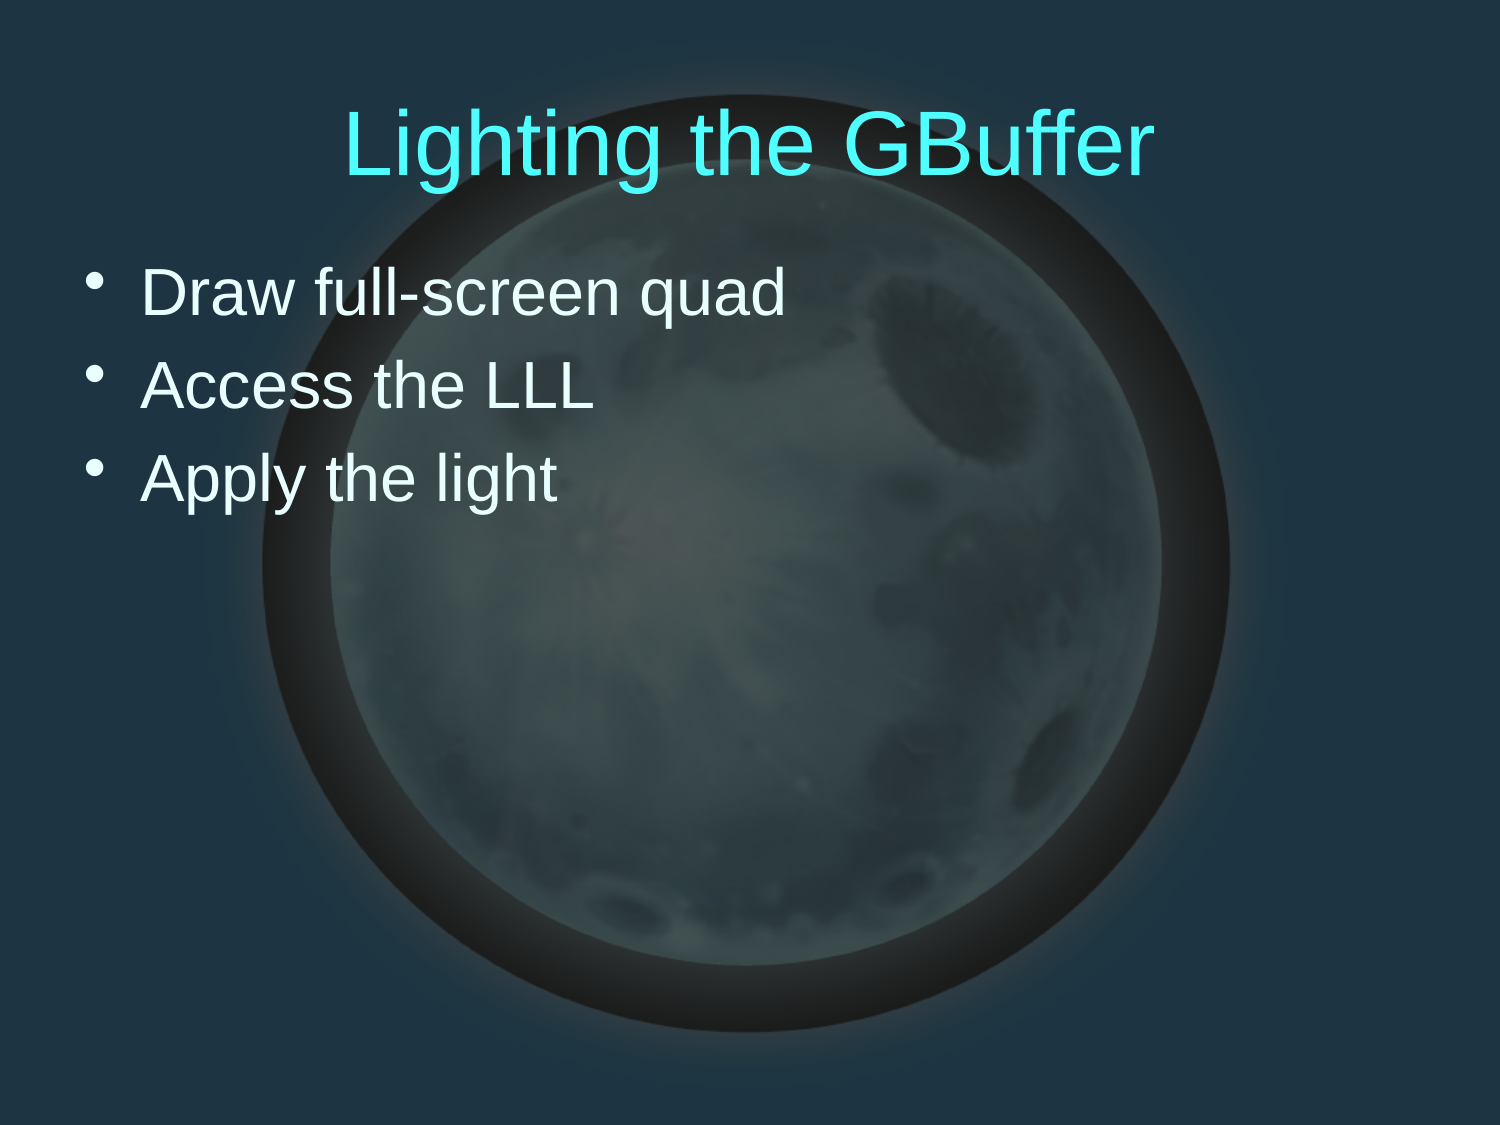

# Lighting the GBuffer
Draw full-screen quad
Access the LLL
Apply the light